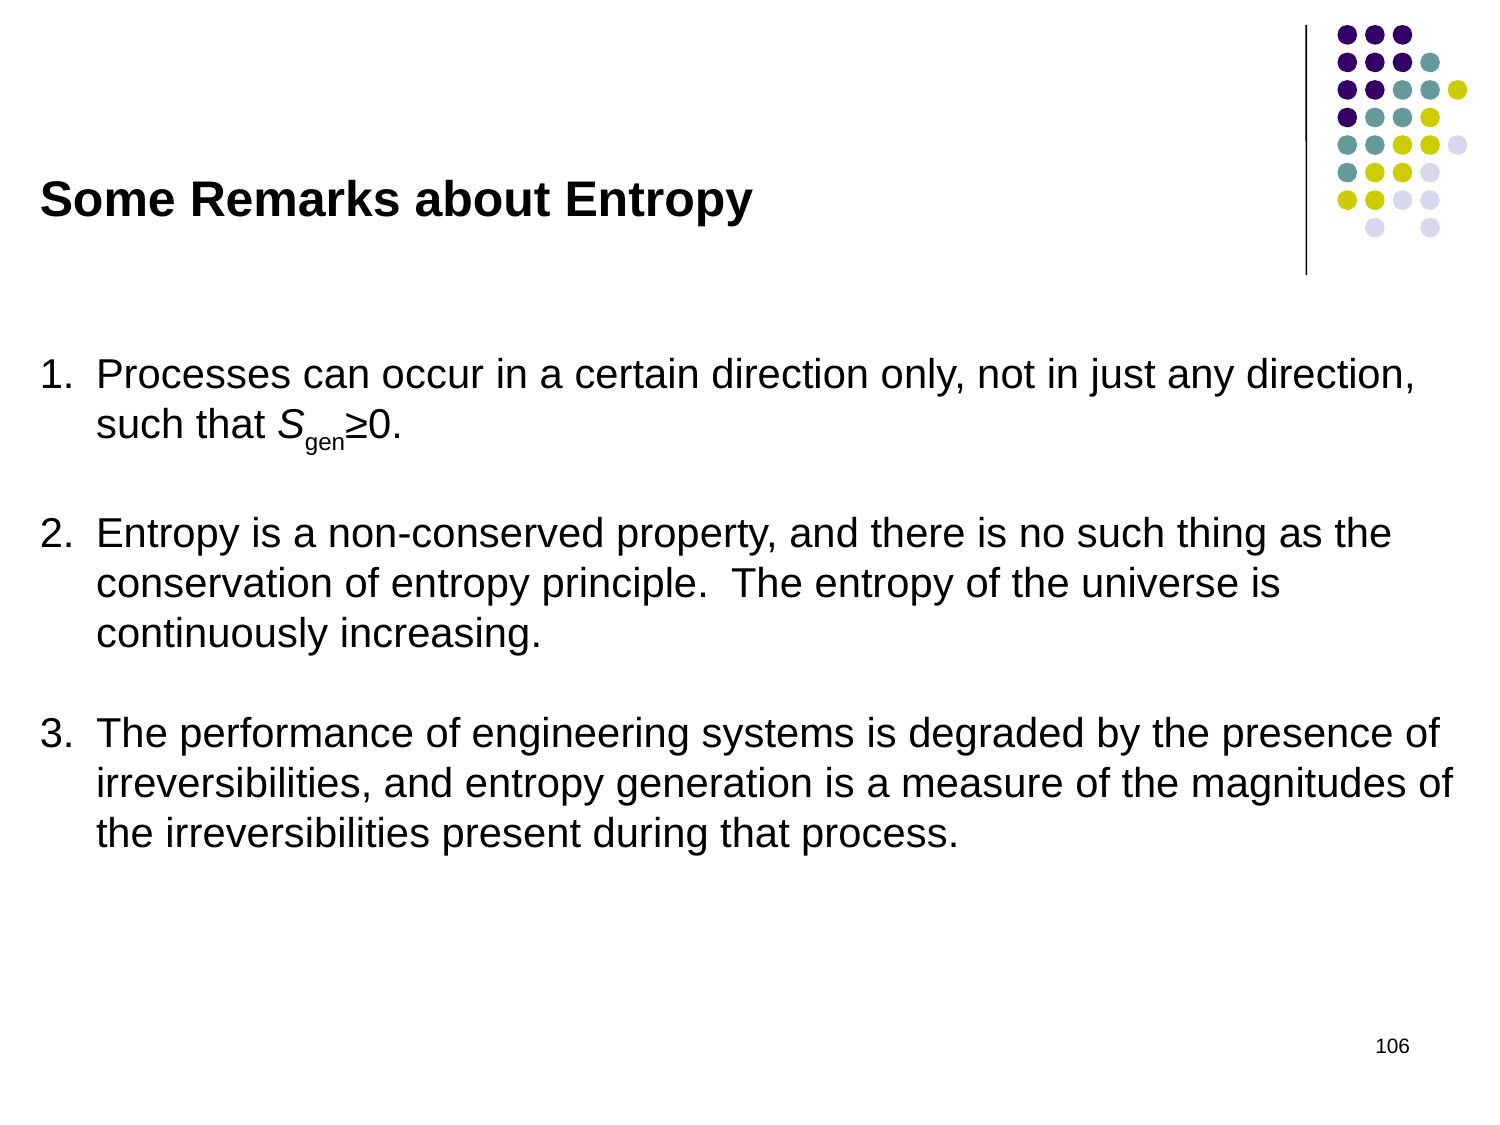

Some Remarks about Entropy

Processes can occur in a certain direction only, not in just any direction, such that Sgen≥0.

Entropy is a non-conserved property, and there is no such thing as the conservation of entropy principle.  The entropy of the universe is continuously increasing.

The performance of engineering systems is degraded by the presence of irreversibilities, and entropy generation is a measure of the magnitudes of the irreversibilities present during that process.

106